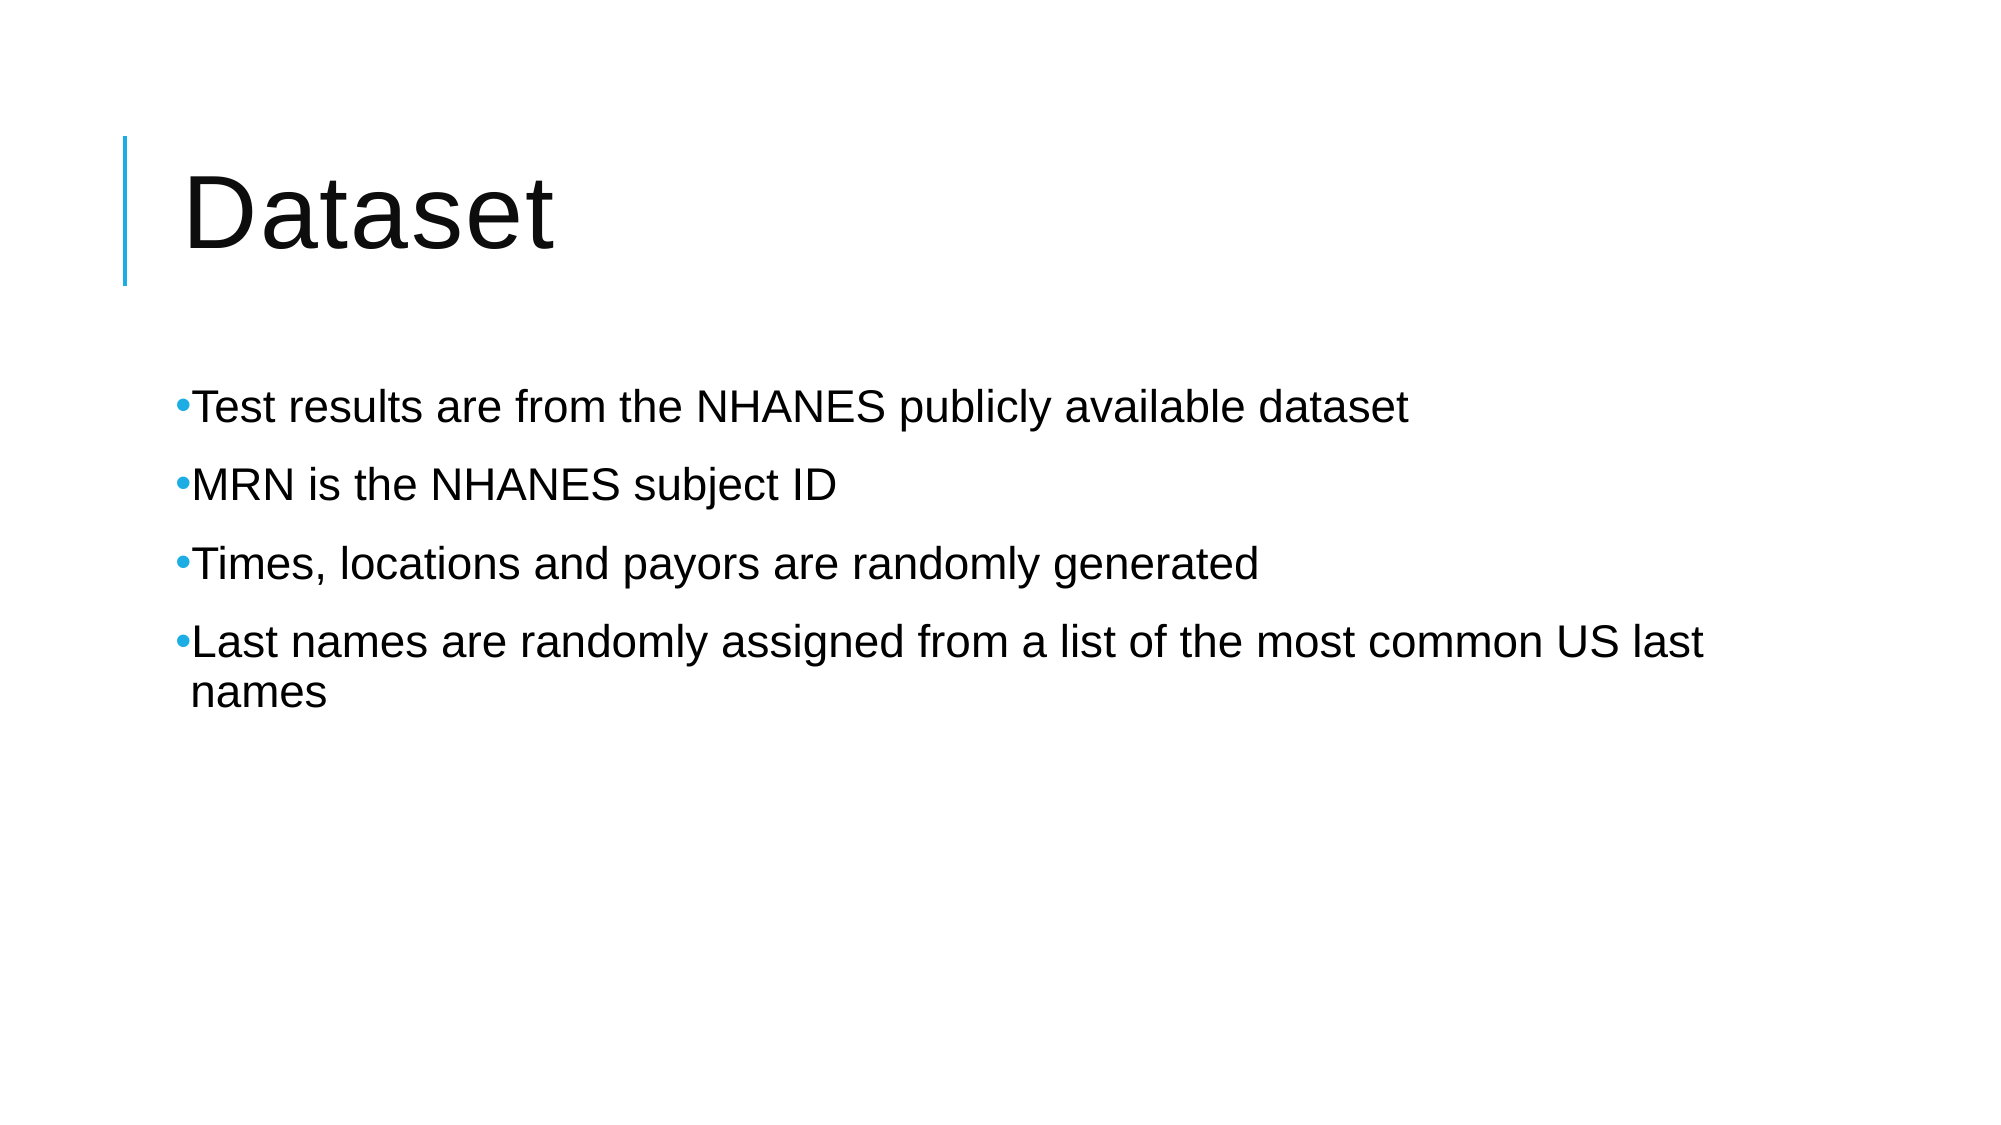

# Dataset
Test results are from the NHANES publicly available dataset
MRN is the NHANES subject ID
Times, locations and payors are randomly generated
Last names are randomly assigned from a list of the most common US last names